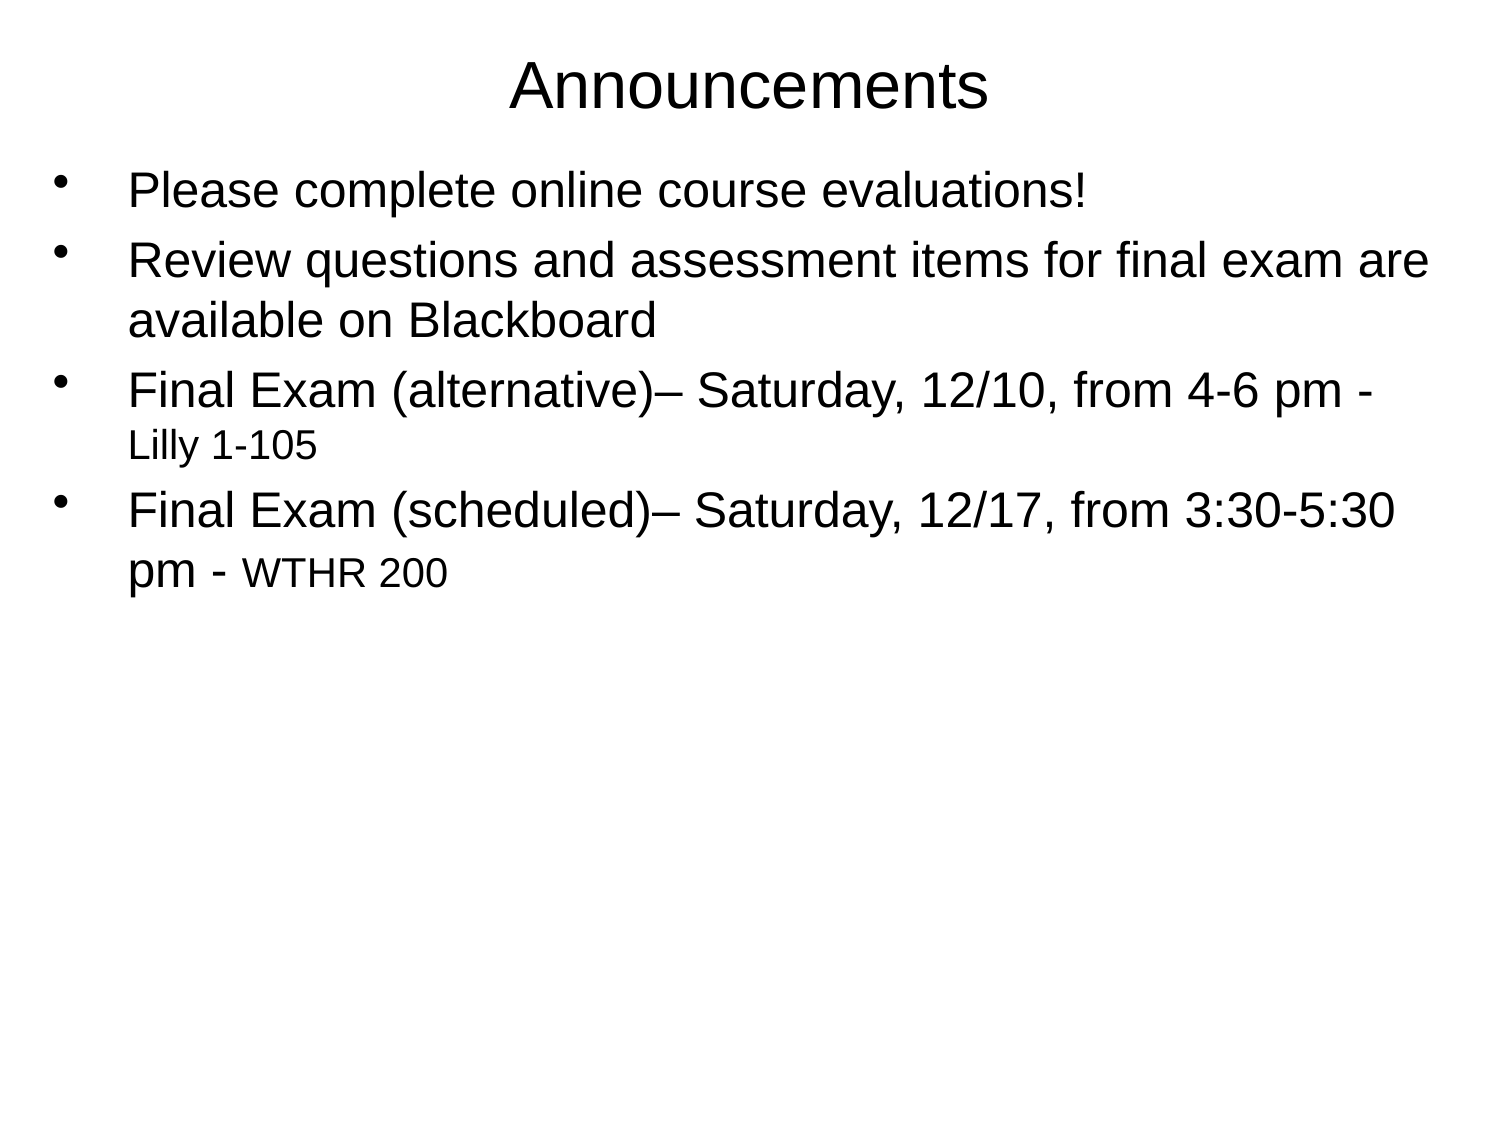

# Announcements
Please complete online course evaluations!
Review questions and assessment items for final exam are available on Blackboard
Final Exam (alternative)– Saturday, 12/10, from 4-6 pm - Lilly 1-105
Final Exam (scheduled)– Saturday, 12/17, from 3:30-5:30 pm - WTHR 200